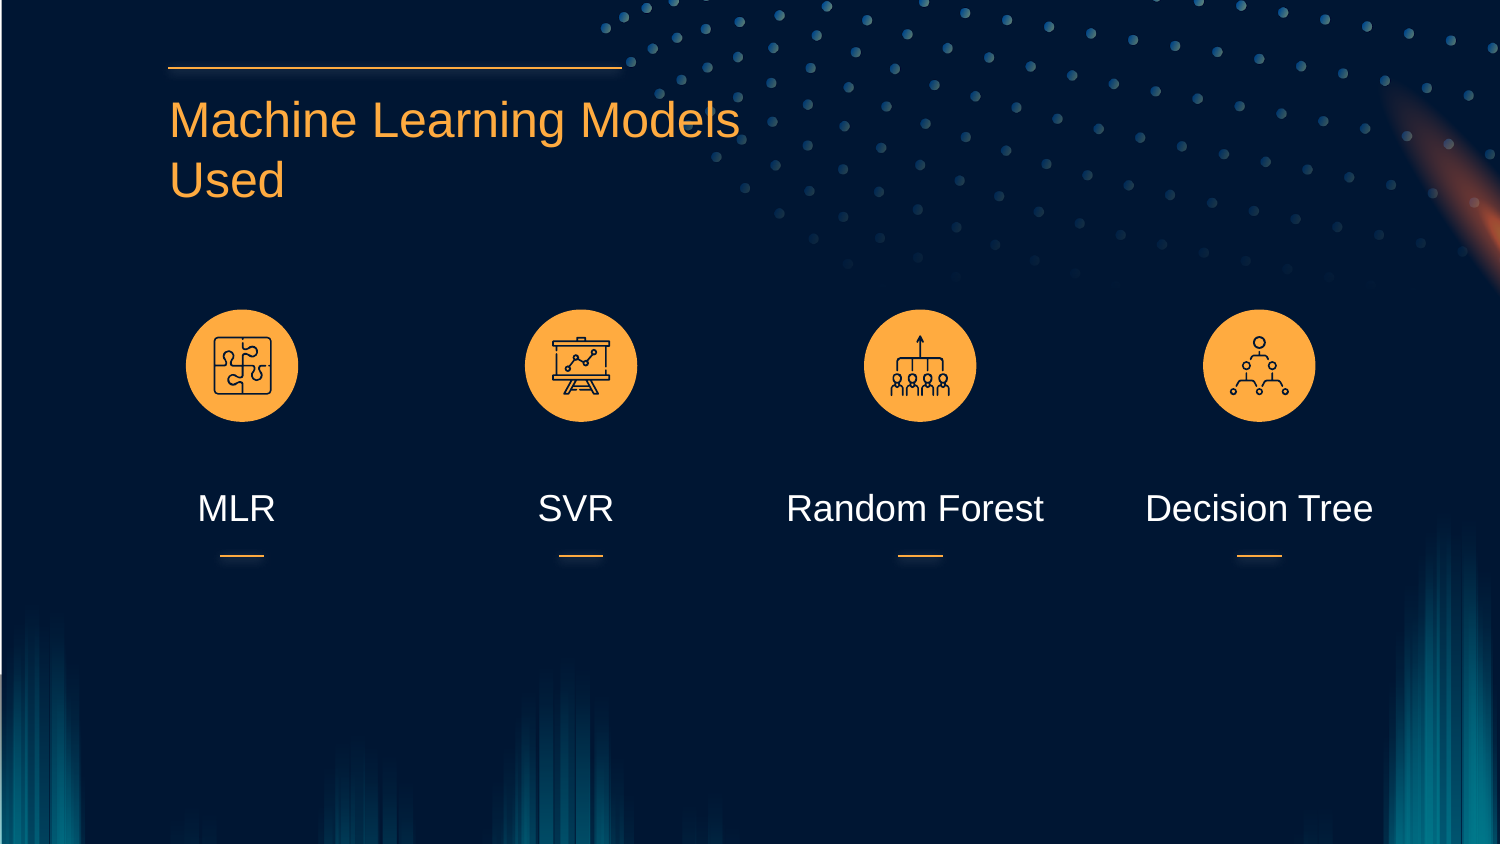

Machine Learning Models
Used

MLR
# SVR
Random Forest
Decision Tree